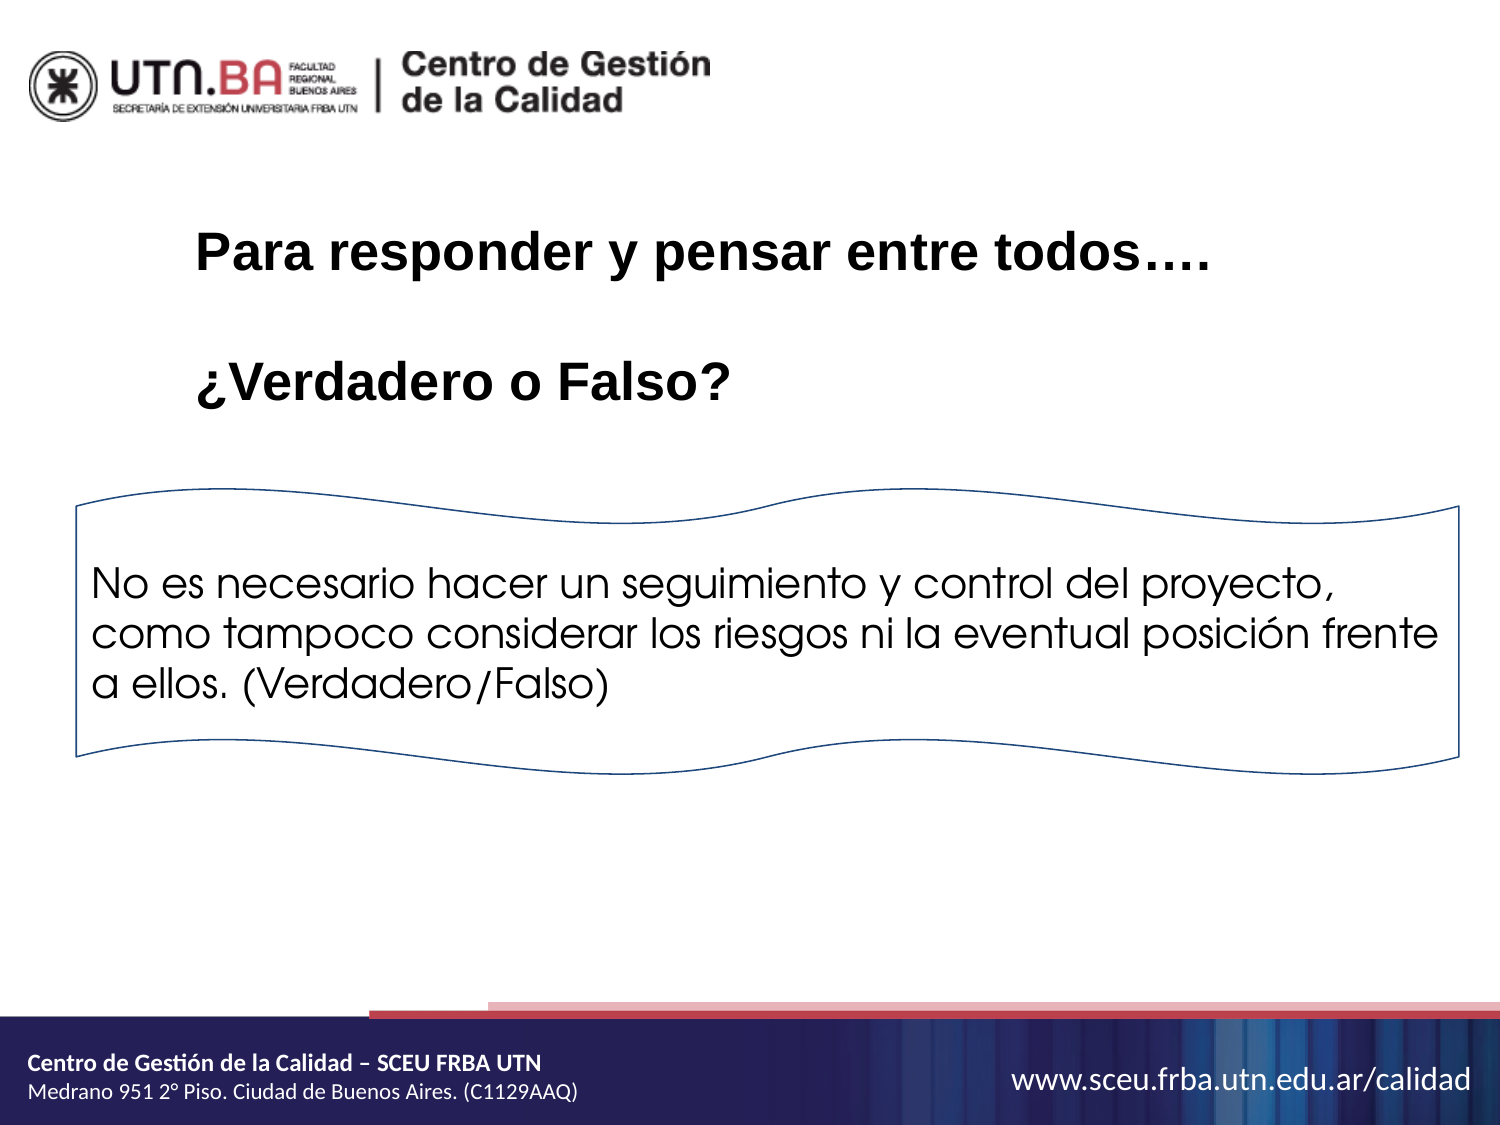

Para responder y pensar entre todos….

¿Verdadero o Falso?
No es necesario hacer un seguimiento y control del proyecto, como tampoco considerar los riesgos ni la eventual posición frente a ellos. (Verdadero/Falso)